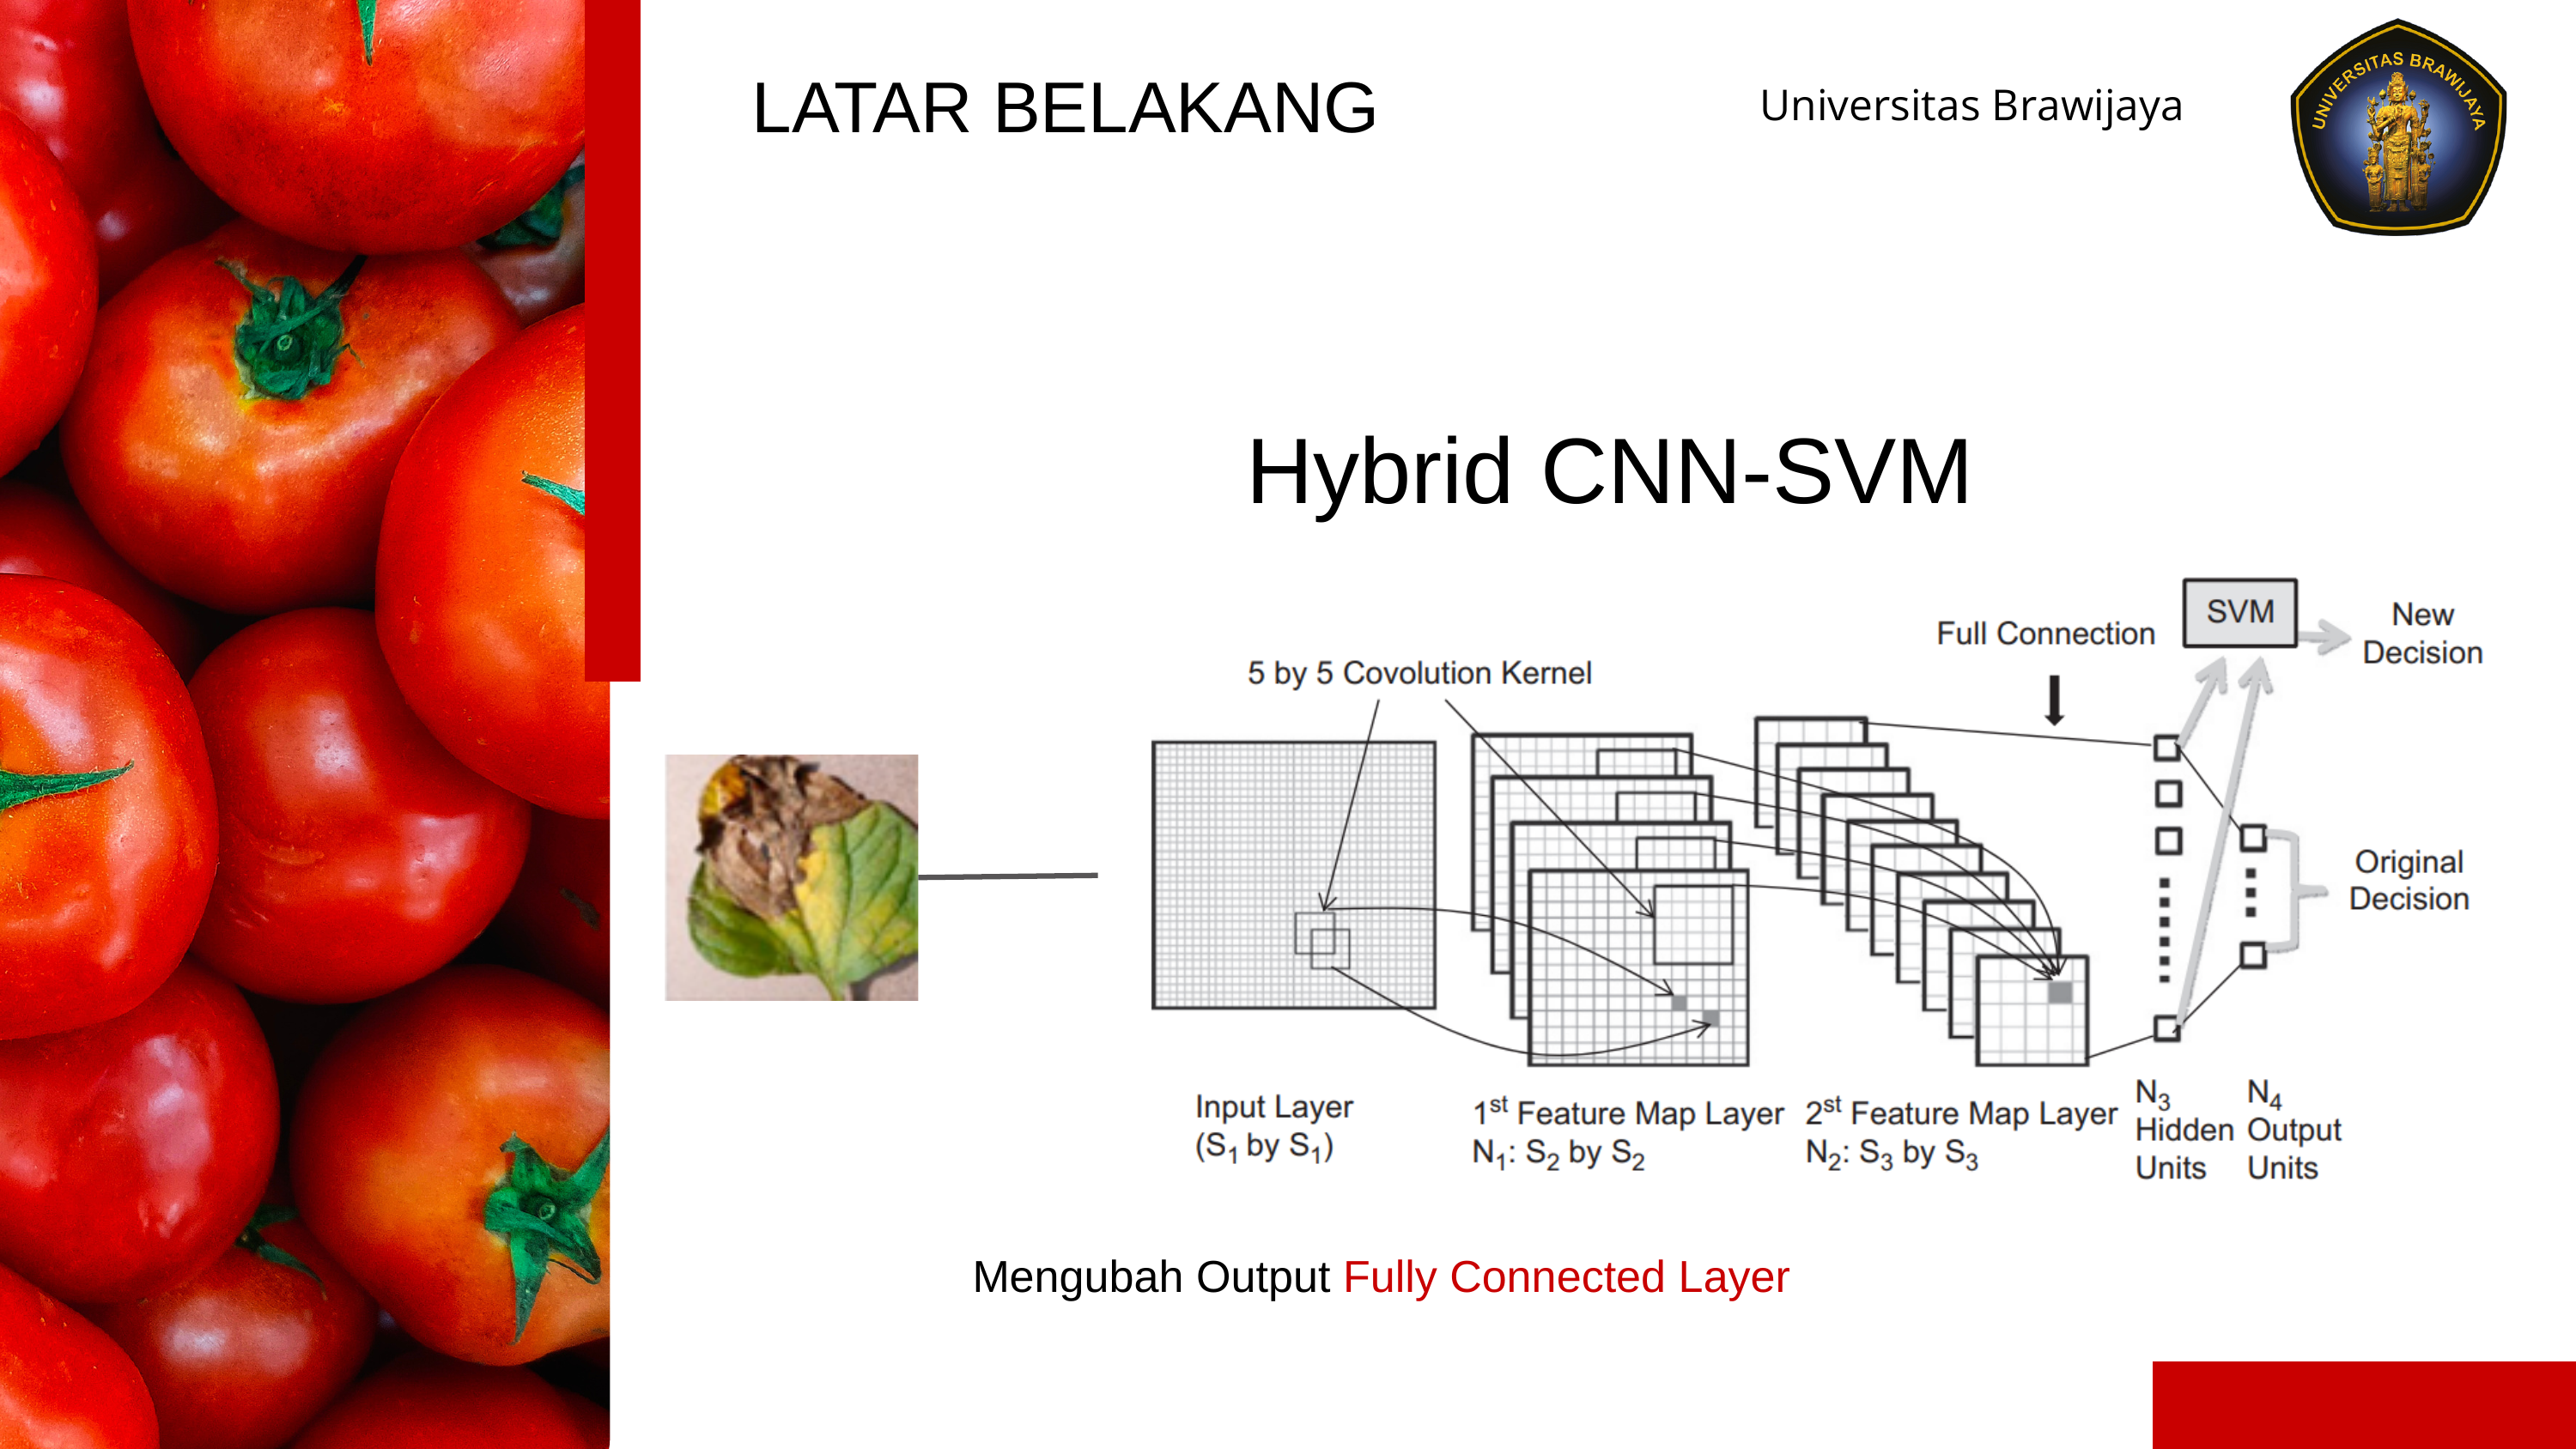

LATAR BELAKANG
Universitas Brawijaya

Hybrid CNN-SVM

Mengubah Output Fully Connected Layer